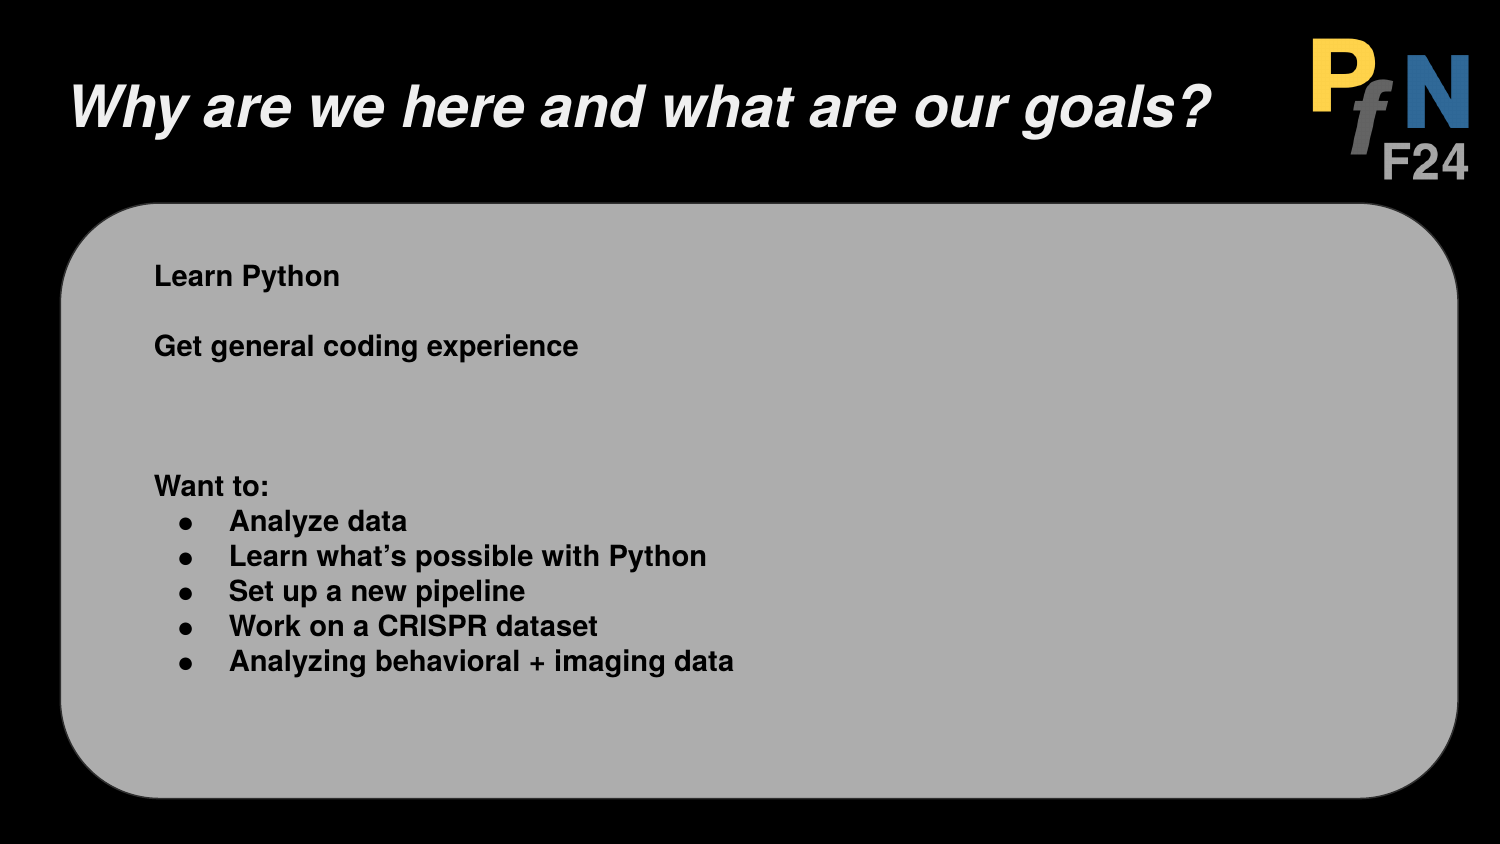

# Why are we here and what are our goals?

Learn Python

Get general coding experience

Want to:
Analyze data
Learn what’s possible with Python
Set up a new pipeline
Work on a CRISPR dataset
Analyzing behavioral + imaging data